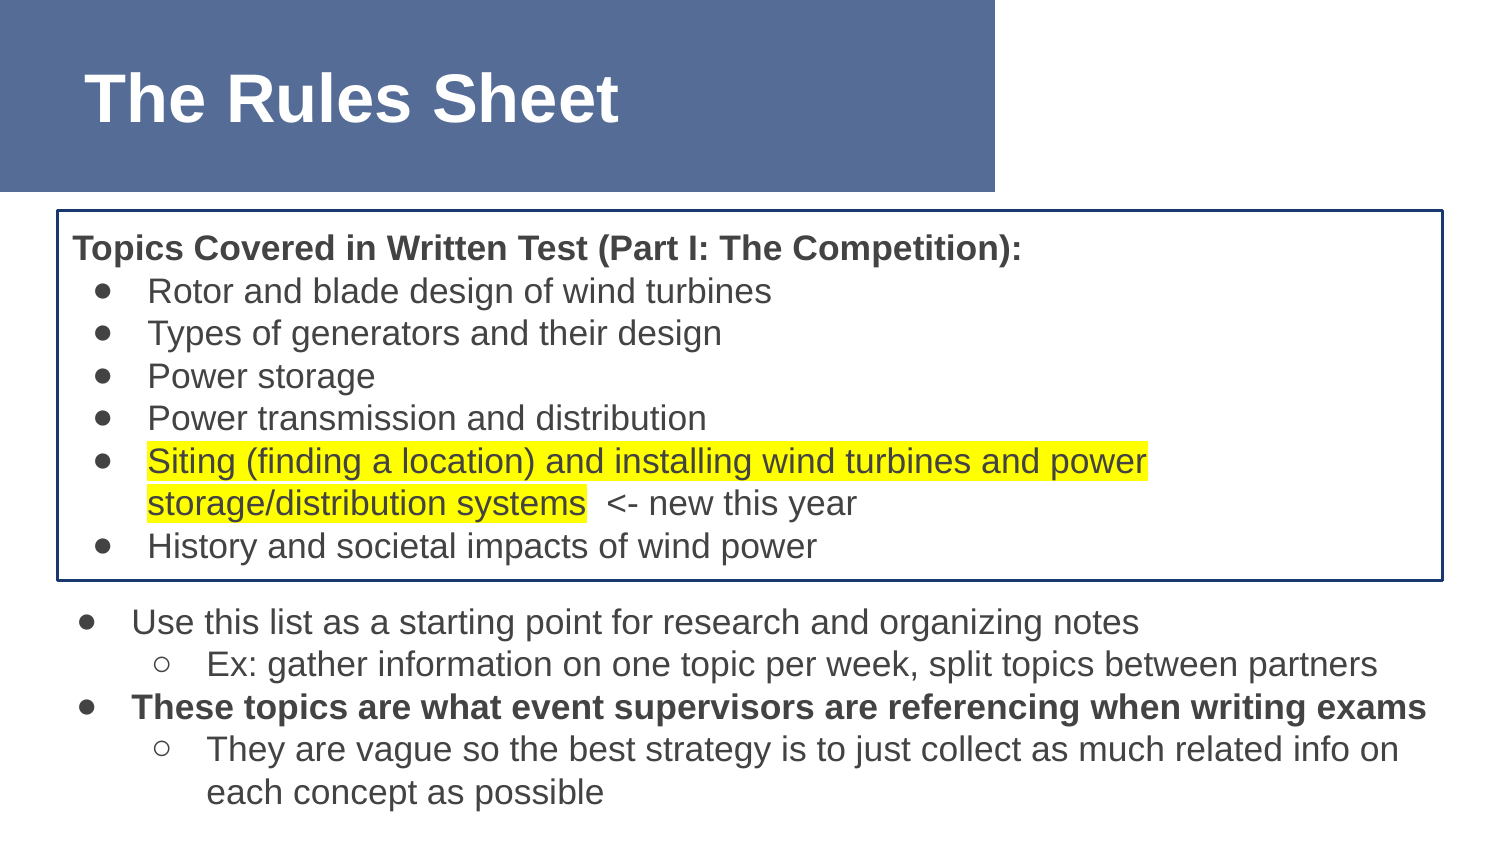

The Rules Sheet
Topics Covered in Written Test (Part I: The Competition):
Rotor and blade design of wind turbines
Types of generators and their design
Power storage
Power transmission and distribution
Siting (finding a location) and installing wind turbines and power storage/distribution systems  <- new this year
History and societal impacts of wind power
Use this list as a starting point for research and organizing notes
Ex: gather information on one topic per week, split topics between partners
These topics are what event supervisors are referencing when writing exams
They are vague so the best strategy is to just collect as much related info on each concept as possible